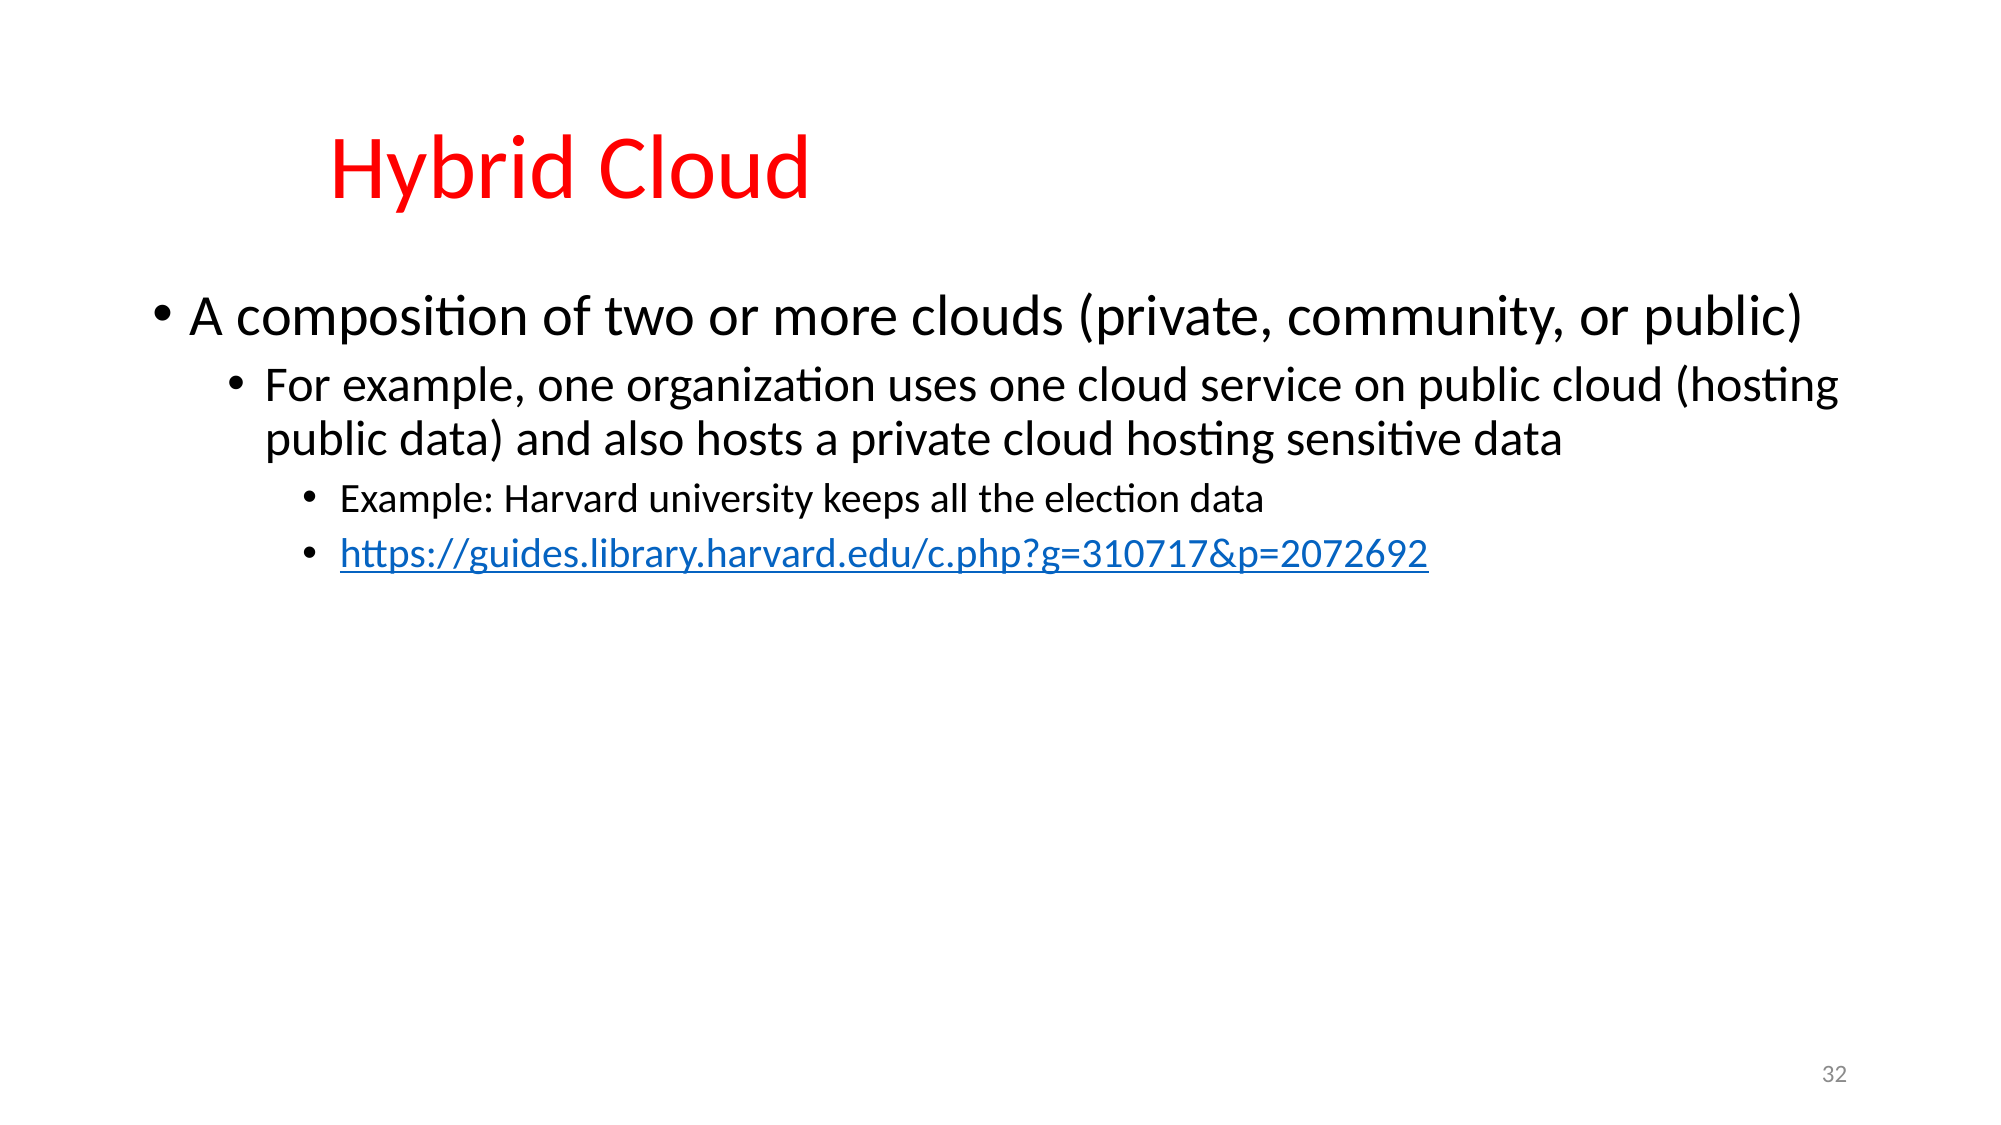

# Hybrid Cloud
A composition of two or more clouds (private, community, or public)
For example, one organization uses one cloud service on public cloud (hosting public data) and also hosts a private cloud hosting sensitive data
Example: Harvard university keeps all the election data
https://guides.library.harvard.edu/c.php?g=310717&p=2072692

32